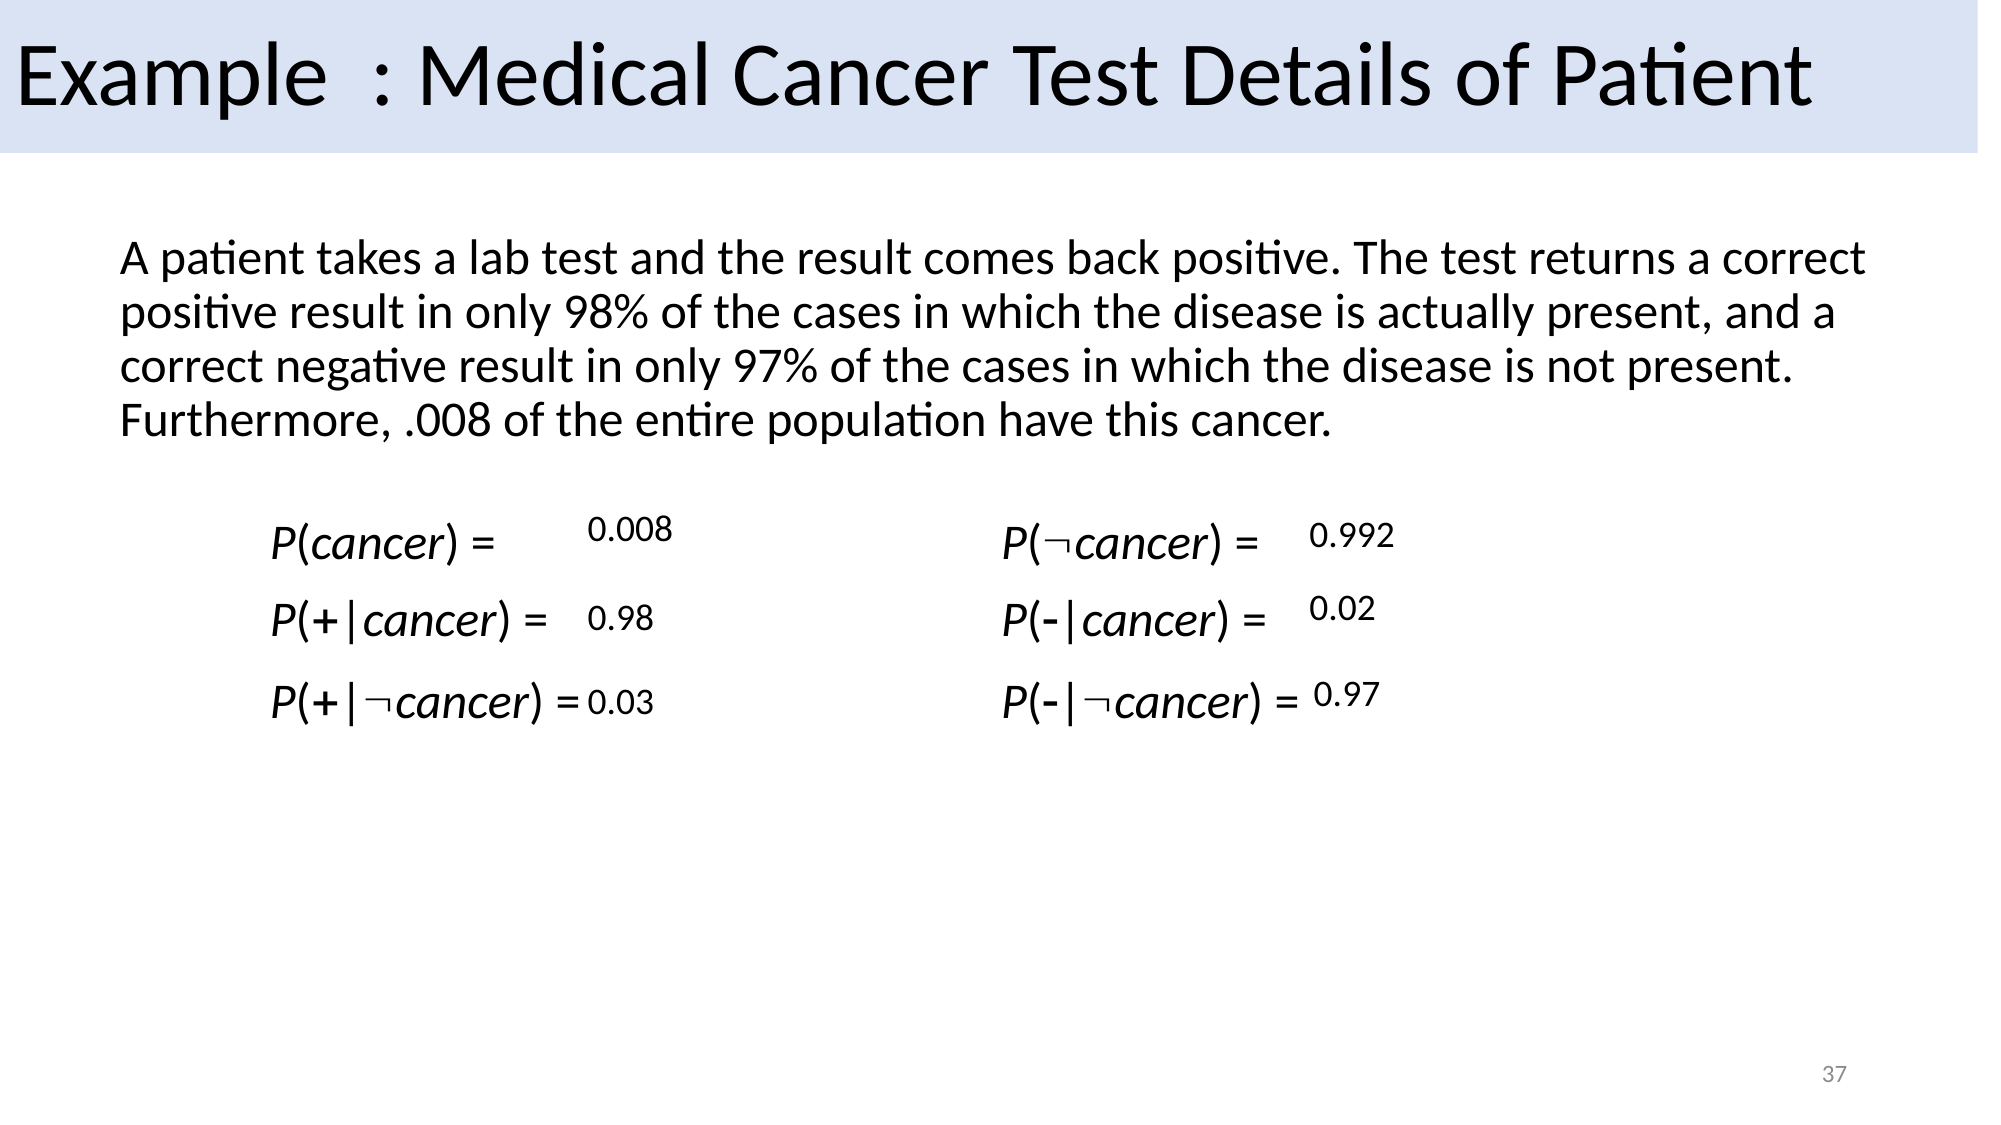

# Example  : Medical Cancer Test Details of Patient
	A patient takes a lab test and the result comes back positive. The test returns a correct positive result in only 98% of the cases in which the disease is actually present, and a correct negative result in only 97% of the cases in which the disease is not present. Furthermore, .008 of the entire population have this cancer.

		P(cancer) =      		                         P(¬cancer) =
		P(+|cancer) = 		                         P(−|cancer) =
		P(+|¬cancer) = 	                         P(−|¬cancer) =
0.008
0.992
0.02
0.98
0.97
0.03
37